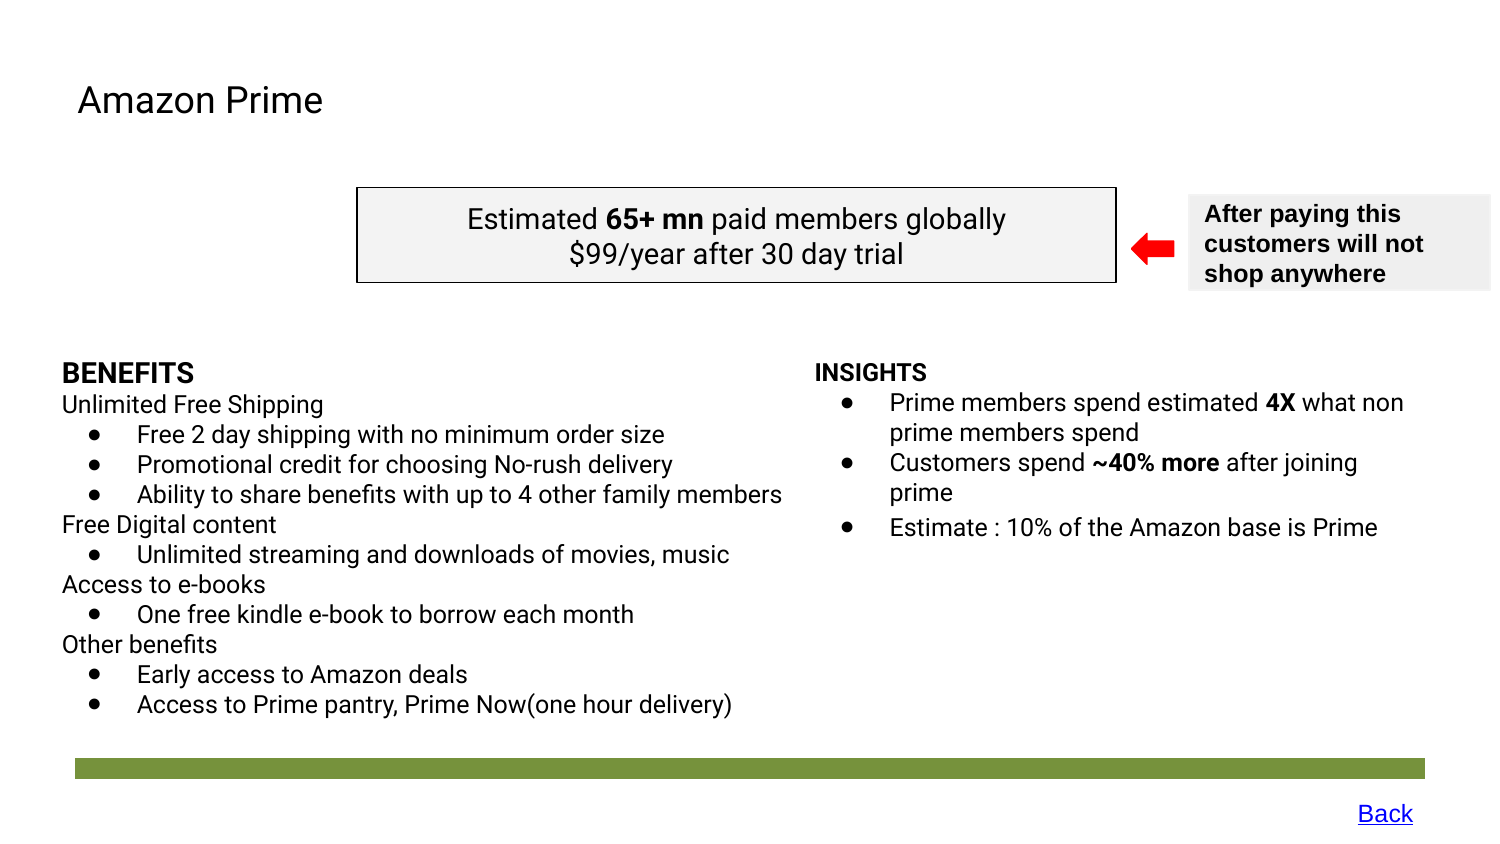

# Amazon Prime

Estimated 65+ mn paid members globally
$99/year after 30 day trial

After paying this customers will not shop anywhere

BENEFITS
Unlimited Free Shipping
Free 2 day shipping with no minimum order size
Promotional credit for choosing No-rush delivery
Ability to share benefits with up to 4 other family members
Free Digital content
Unlimited streaming and downloads of movies, music
Access to e-books
One free kindle e-book to borrow each month
Other benefits
Early access to Amazon deals
Access to Prime pantry, Prime Now(one hour delivery)
INSIGHTS
Prime members spend estimated 4X what non prime members spend
Customers spend ~40% more after joining prime
Estimate : 10% of the Amazon base is Prime

Back